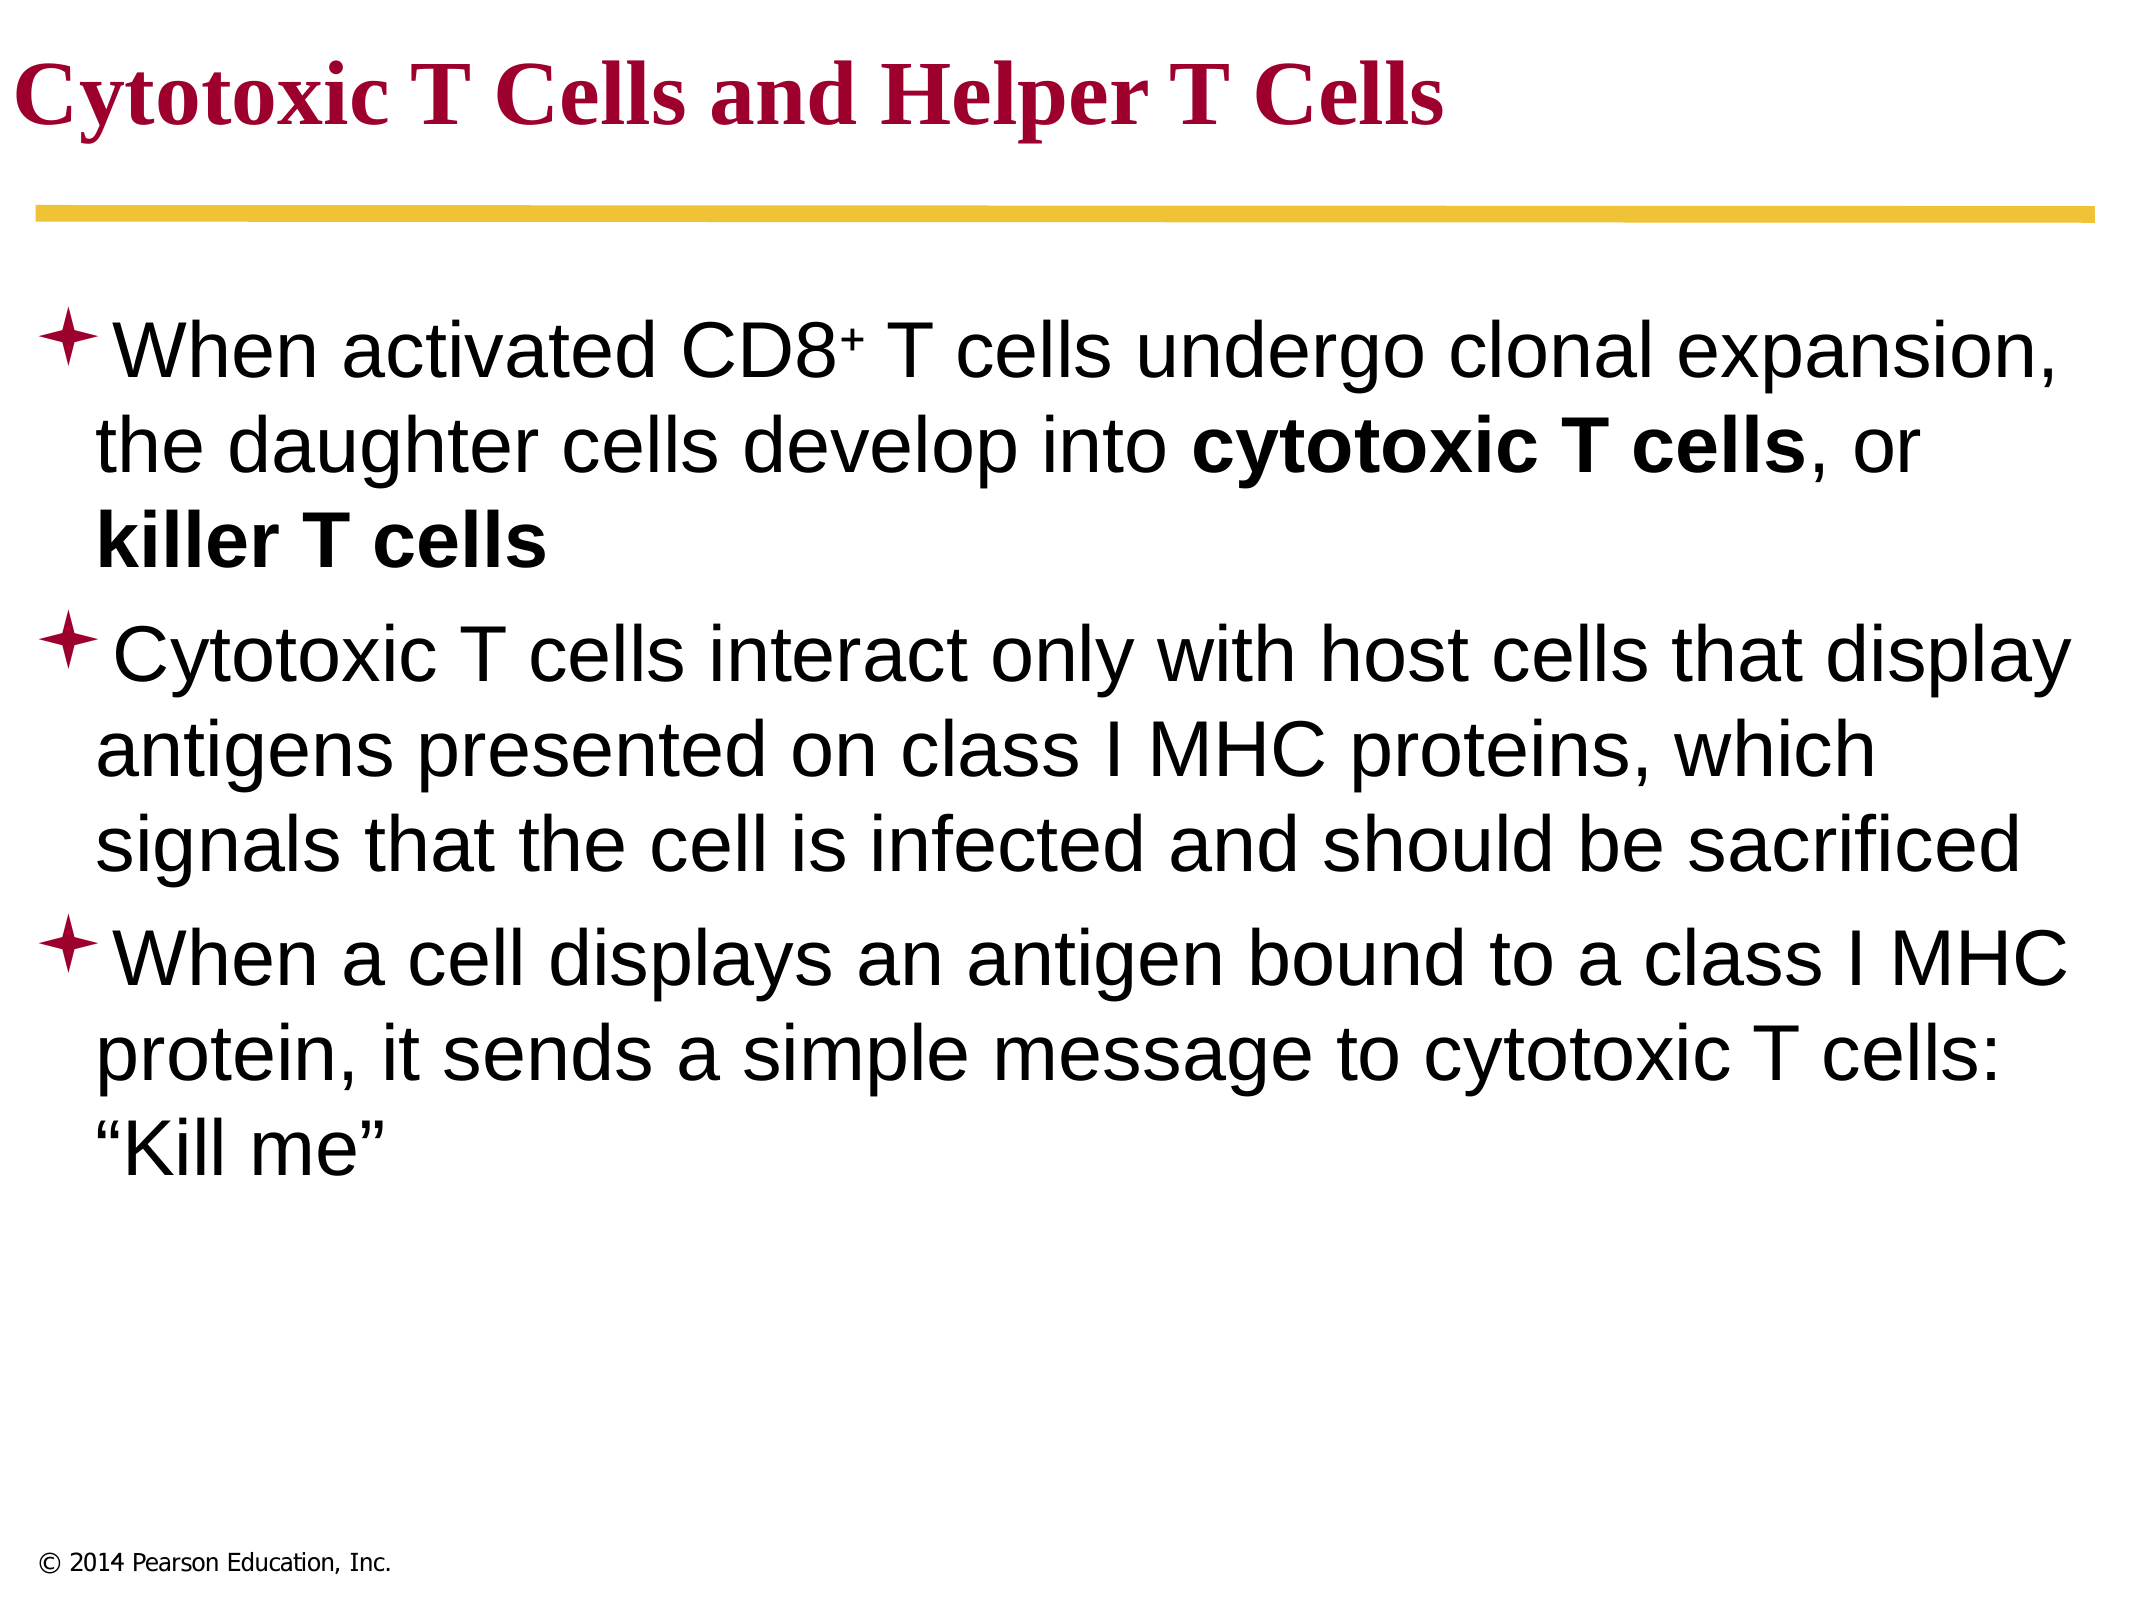

Cytotoxic T Cells and Helper T Cells

When activated CD8+ T cells undergo clonal expansion, the daughter cells develop into cytotoxic T cells, or killer T cells
Cytotoxic T cells interact only with host cells that display antigens presented on class I MHC proteins, which signals that the cell is infected and should be sacrificed
When a cell displays an antigen bound to a class I MHC protein, it sends a simple message to cytotoxic T cells: “Kill me”